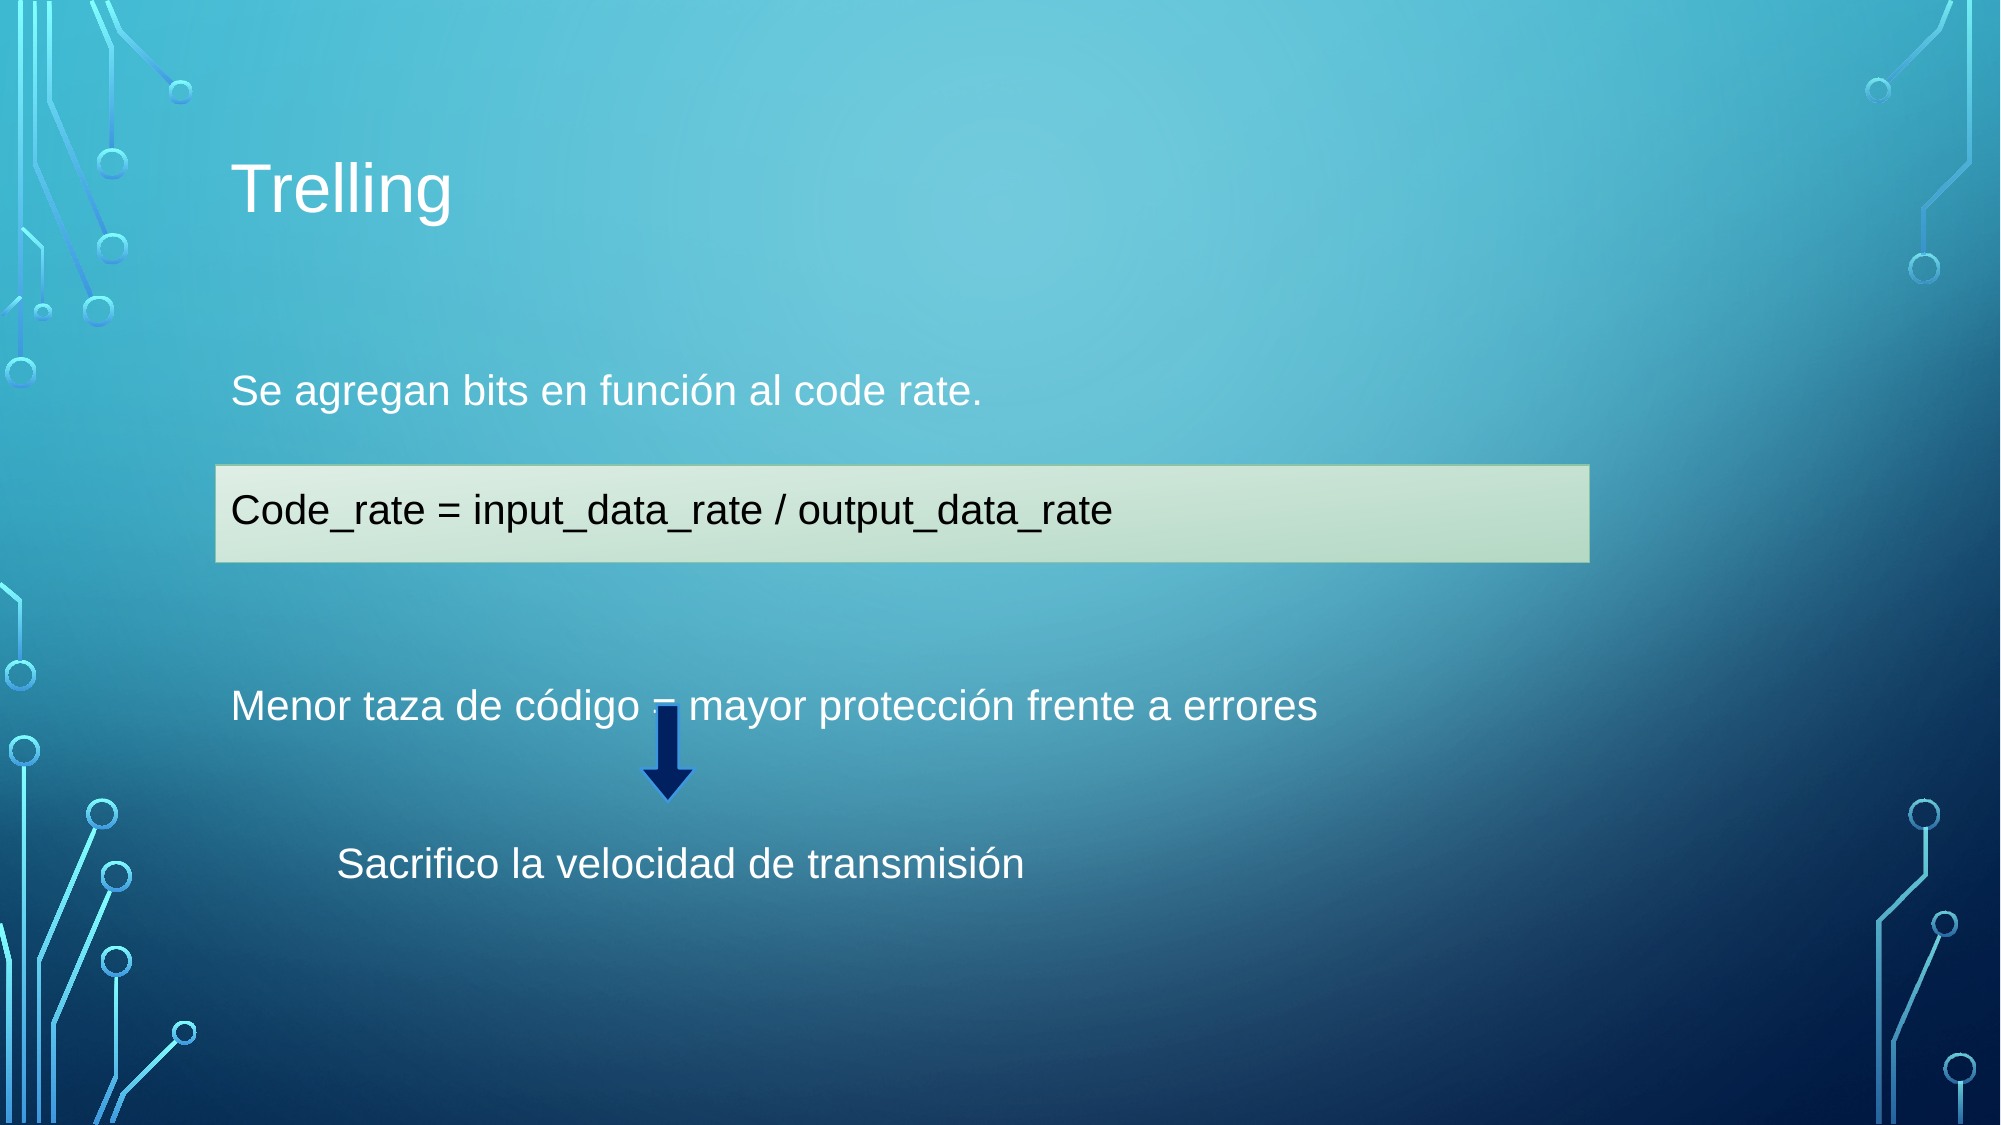

Trelling

Se agregan bits en función al code rate.

Menor taza de código = mayor protección frente a errores

         Sacrifico la velocidad de transmisión
Code_rate = input_data_rate / output_data_rate